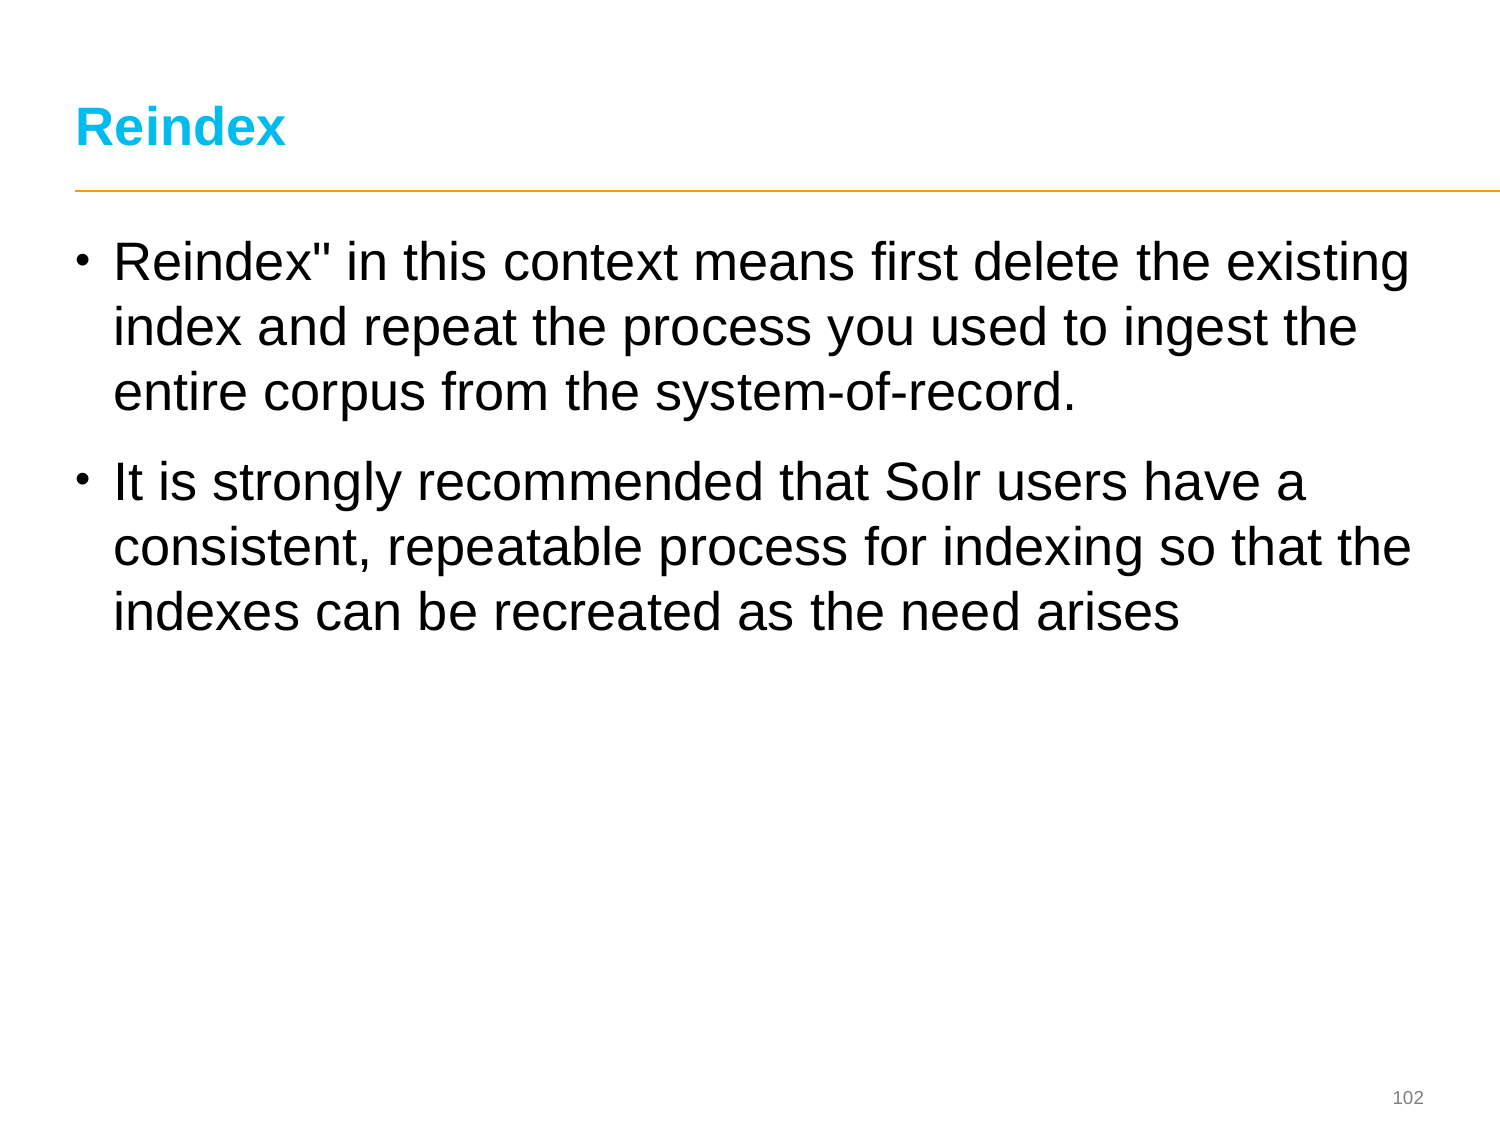

# Reindex
Reindex" in this context means first delete the existing index and repeat the process you used to ingest the entire corpus from the system-of-record.
It is strongly recommended that Solr users have a consistent, repeatable process for indexing so that the indexes can be recreated as the need arises